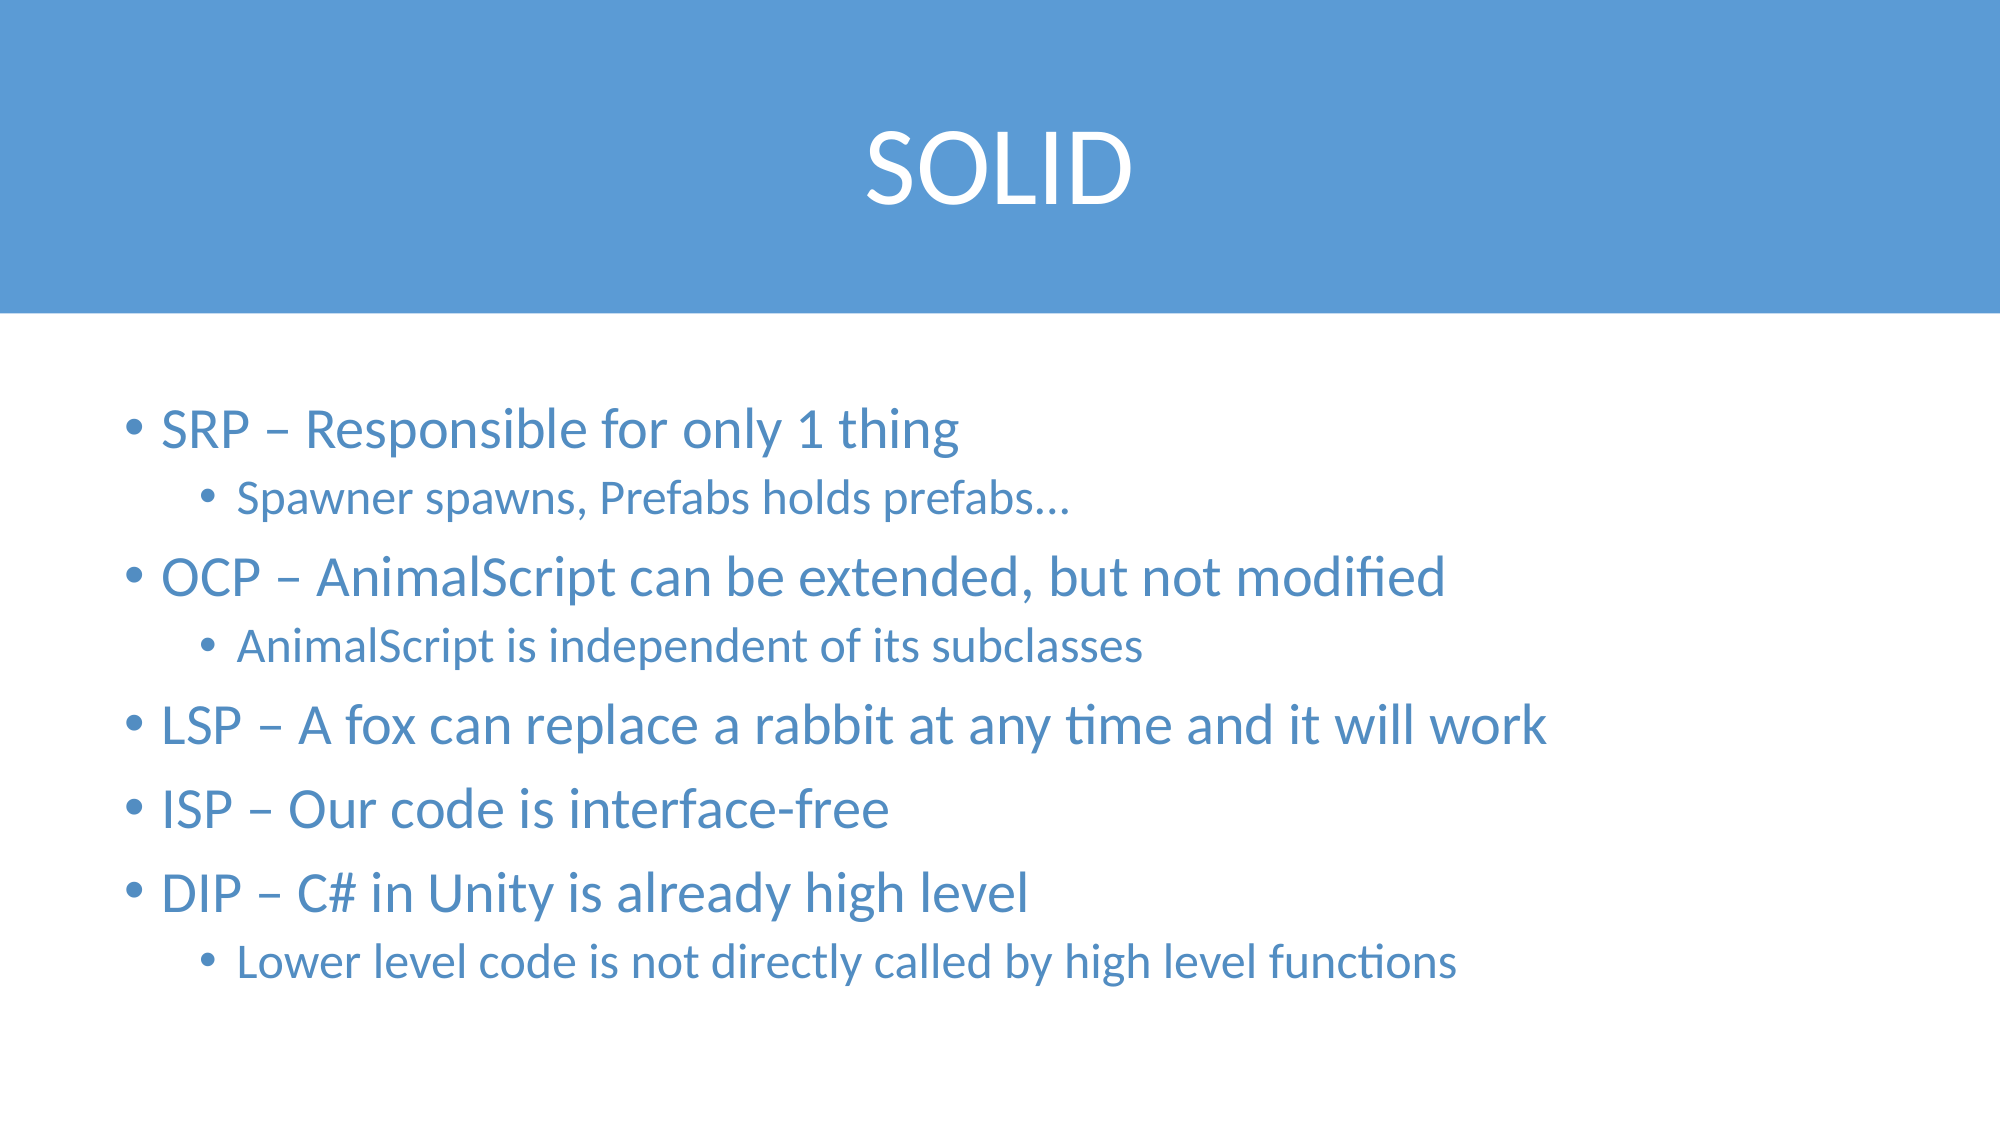

# SOLID
SRP – Responsible for only 1 thing
Spawner spawns, Prefabs holds prefabs...
OCP – AnimalScript can be extended, but not modified
AnimalScript is independent of its subclasses
LSP – A fox can replace a rabbit at any time and it will work
ISP – Our code is interface-free
DIP – C# in Unity is already high level
Lower level code is not directly called by high level functions